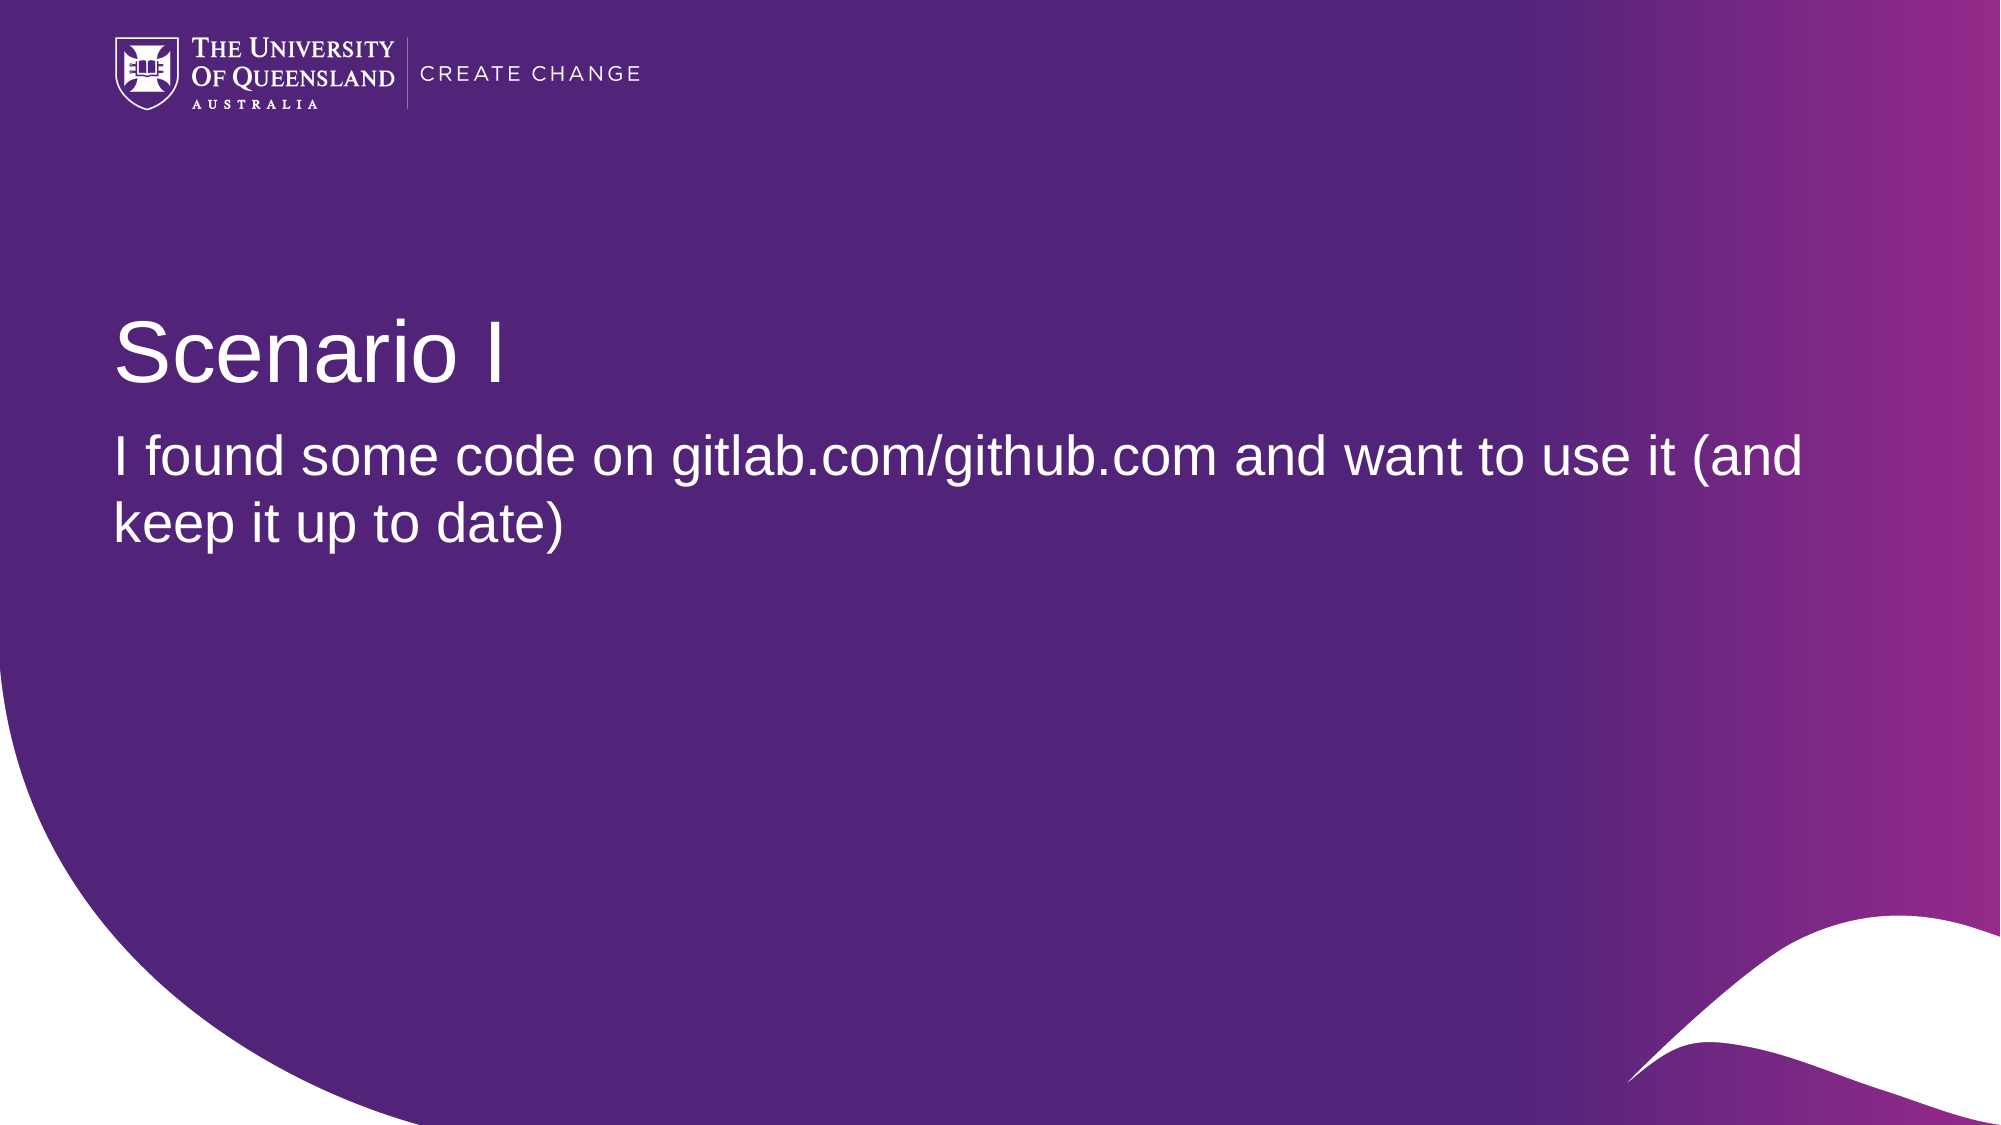

# Scenario I
I found some code on gitlab.com/github.com and want to use it (and keep it up to date)